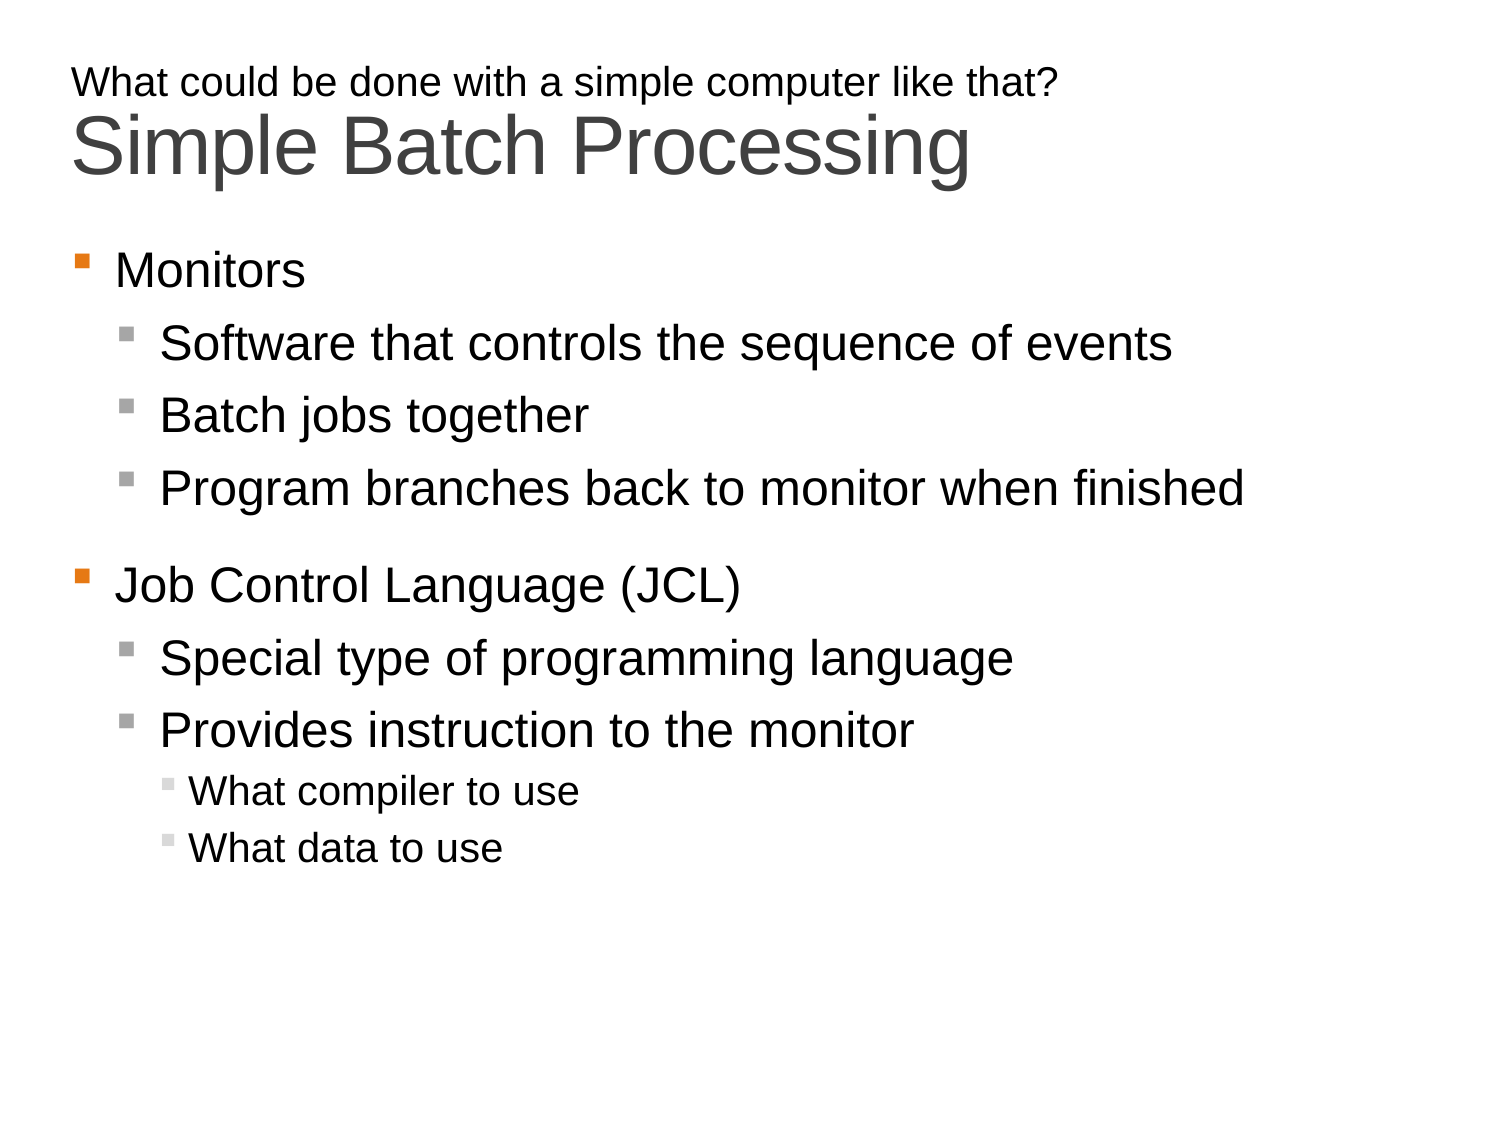

What could be done with a simple computer like that?
# Simple Batch Processing
Monitors
Software that controls the sequence of events
Batch jobs together
Program branches back to monitor when finished
Job Control Language (JCL)
Special type of programming language
Provides instruction to the monitor
What compiler to use
What data to use